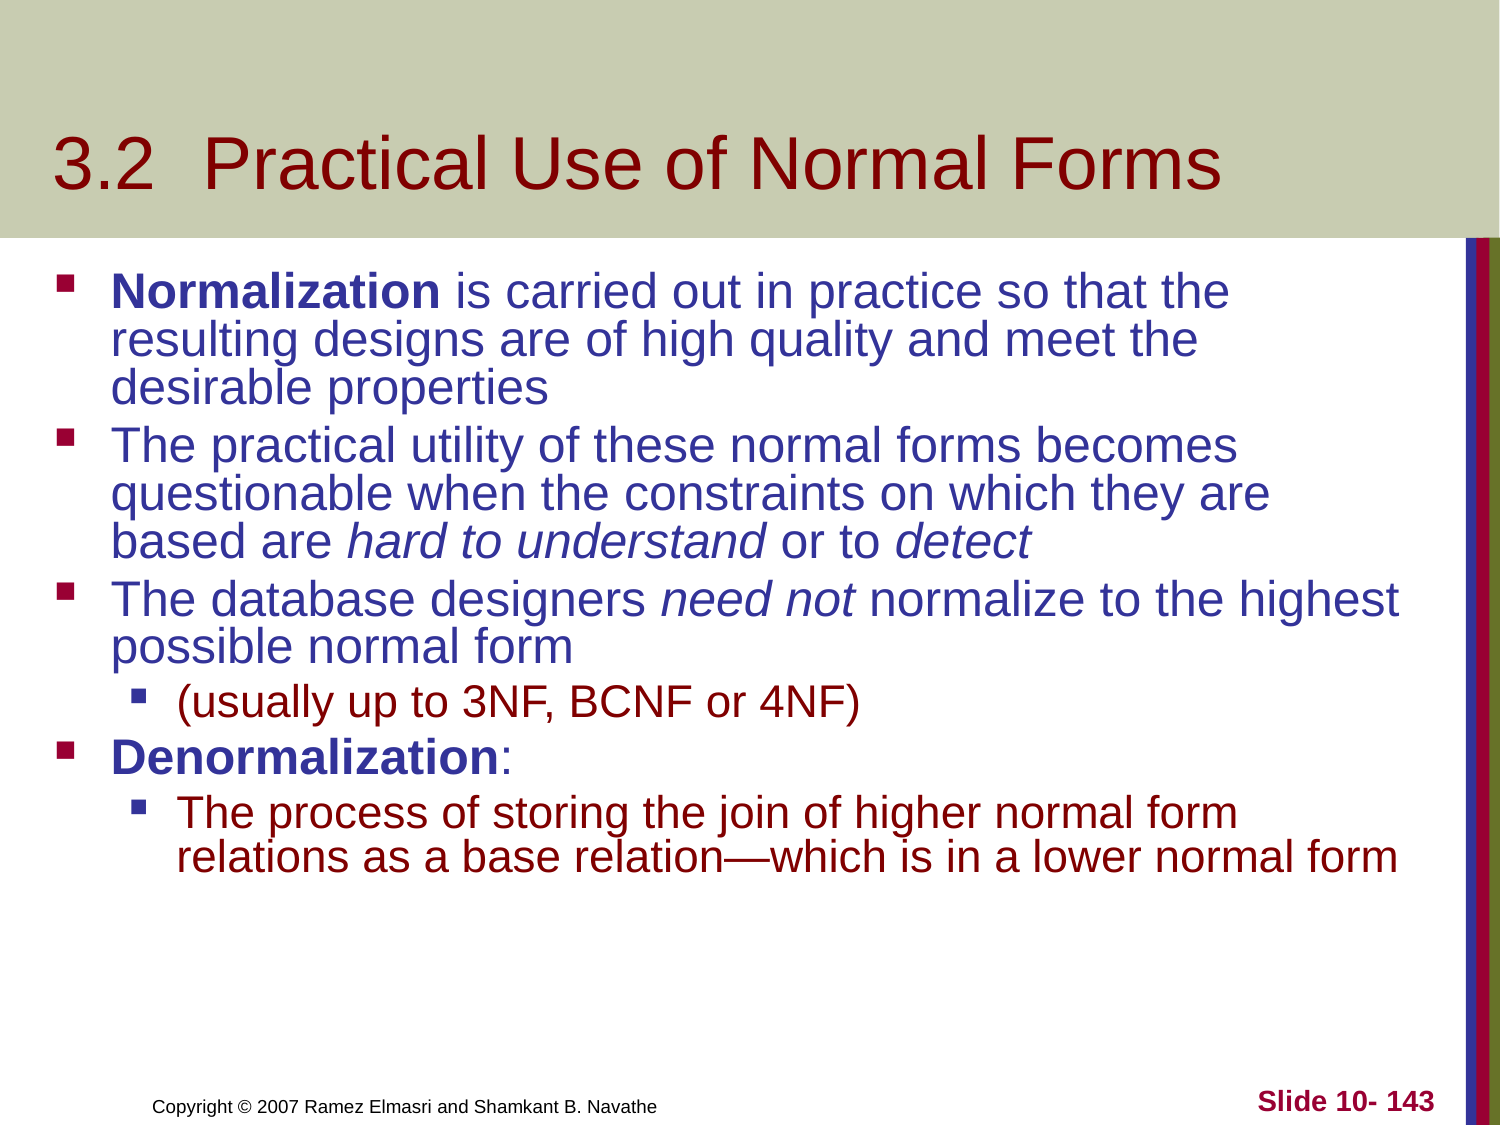

# 3.2	Practical Use of Normal Forms
Normalization is carried out in practice so that the resulting designs are of high quality and meet the desirable properties
The practical utility of these normal forms becomes questionable when the constraints on which they are based are hard to understand or to detect
The database designers need not normalize to the highest possible normal form
(usually up to 3NF, BCNF or 4NF)
Denormalization:
The process of storing the join of higher normal form relations as a base relation—which is in a lower normal form
Slide 10- 143